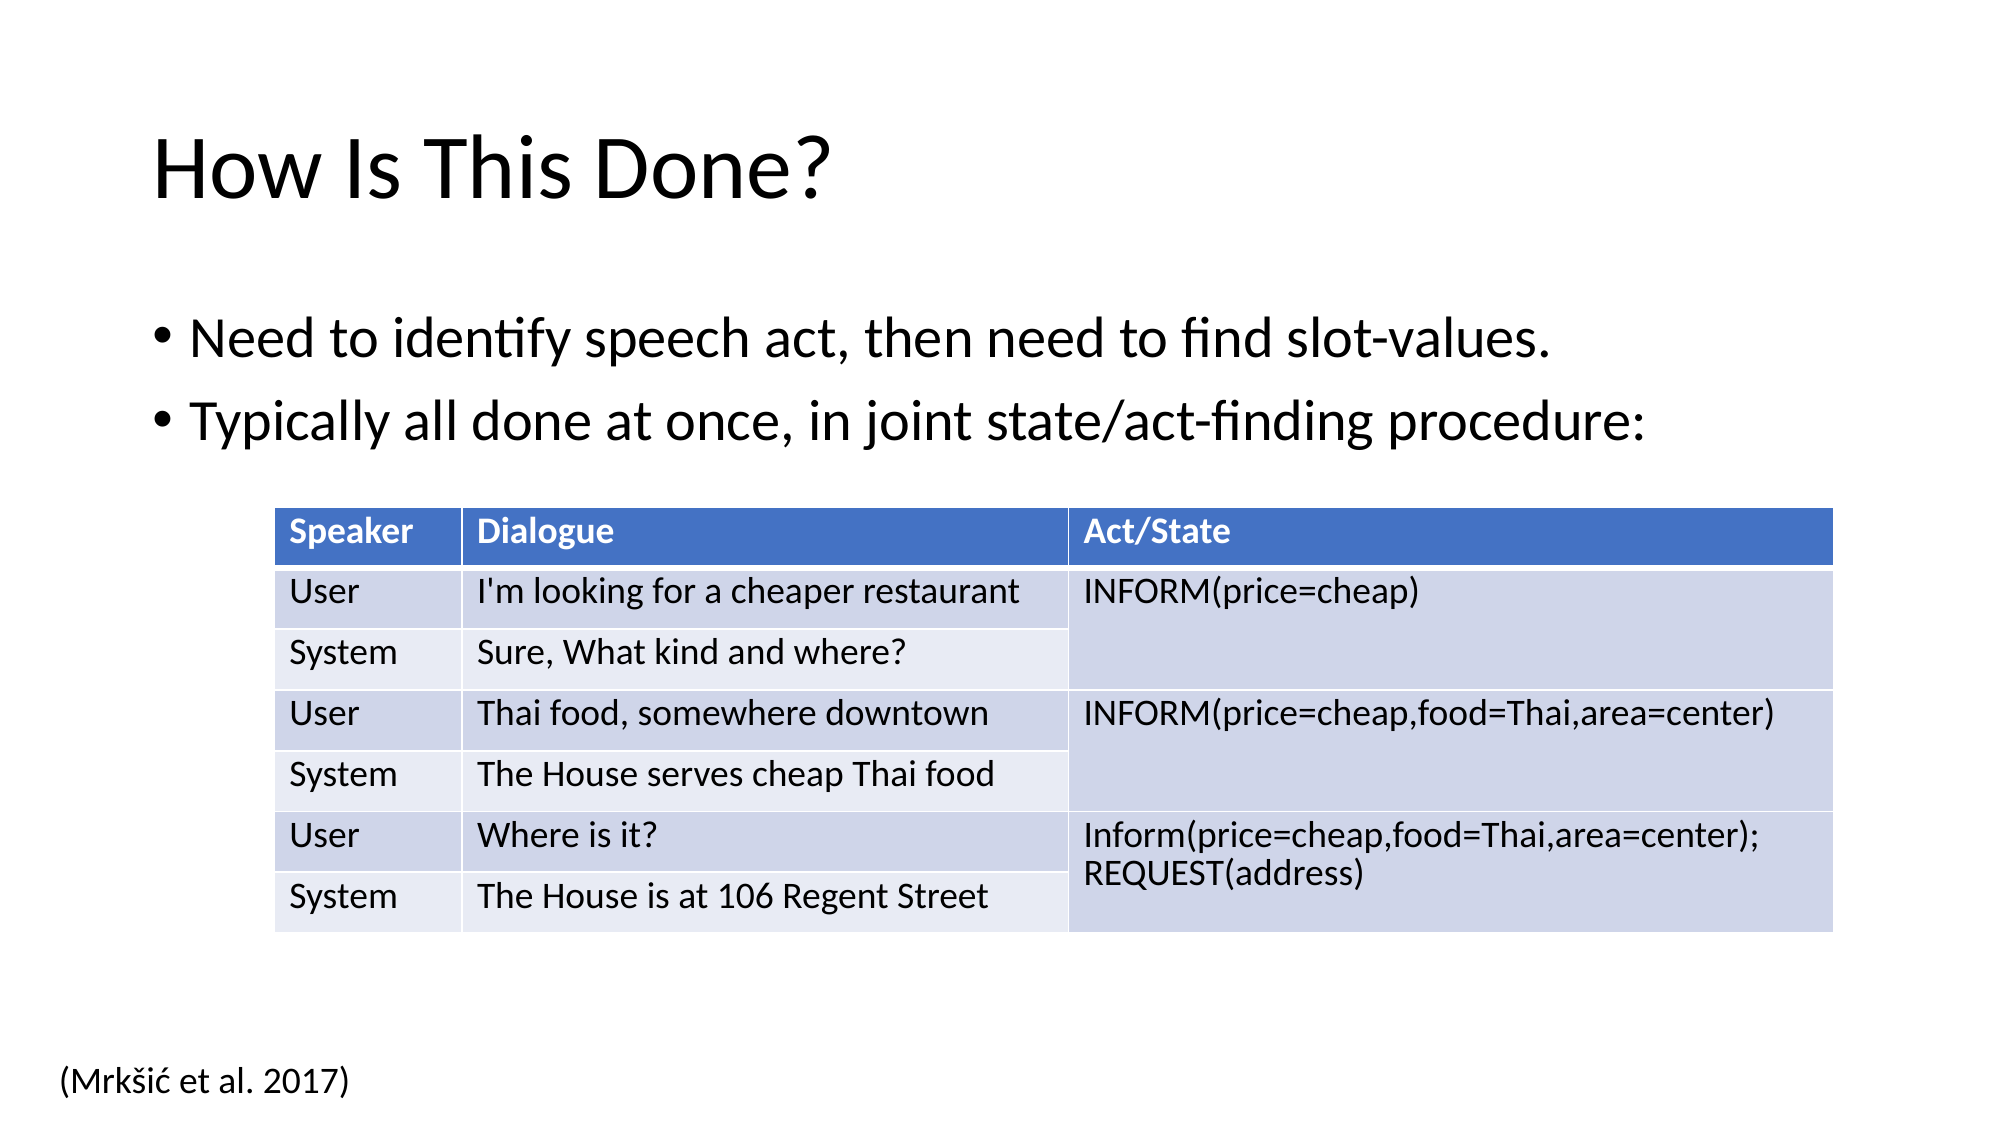

# How Is This Done?
Need to identify speech act, then need to find slot-values.
Typically all done at once, in joint state/act-finding procedure:
| Speaker | Dialogue | Act/State |
| --- | --- | --- |
| User | I'm looking for a cheaper restaurant | INFORM(price=cheap) |
| System | Sure, What kind and where? |  |
| User | Thai food, somewhere downtown | INFORM(price=cheap,food=Thai,area=center) |
| System | The House serves cheap Thai food |  |
| User | Where is it? | Inform(price=cheap,food=Thai,area=center); REQUEST(address) |
| System | The House is at 106 Regent Street |  |
(Mrkšić et al. 2017)